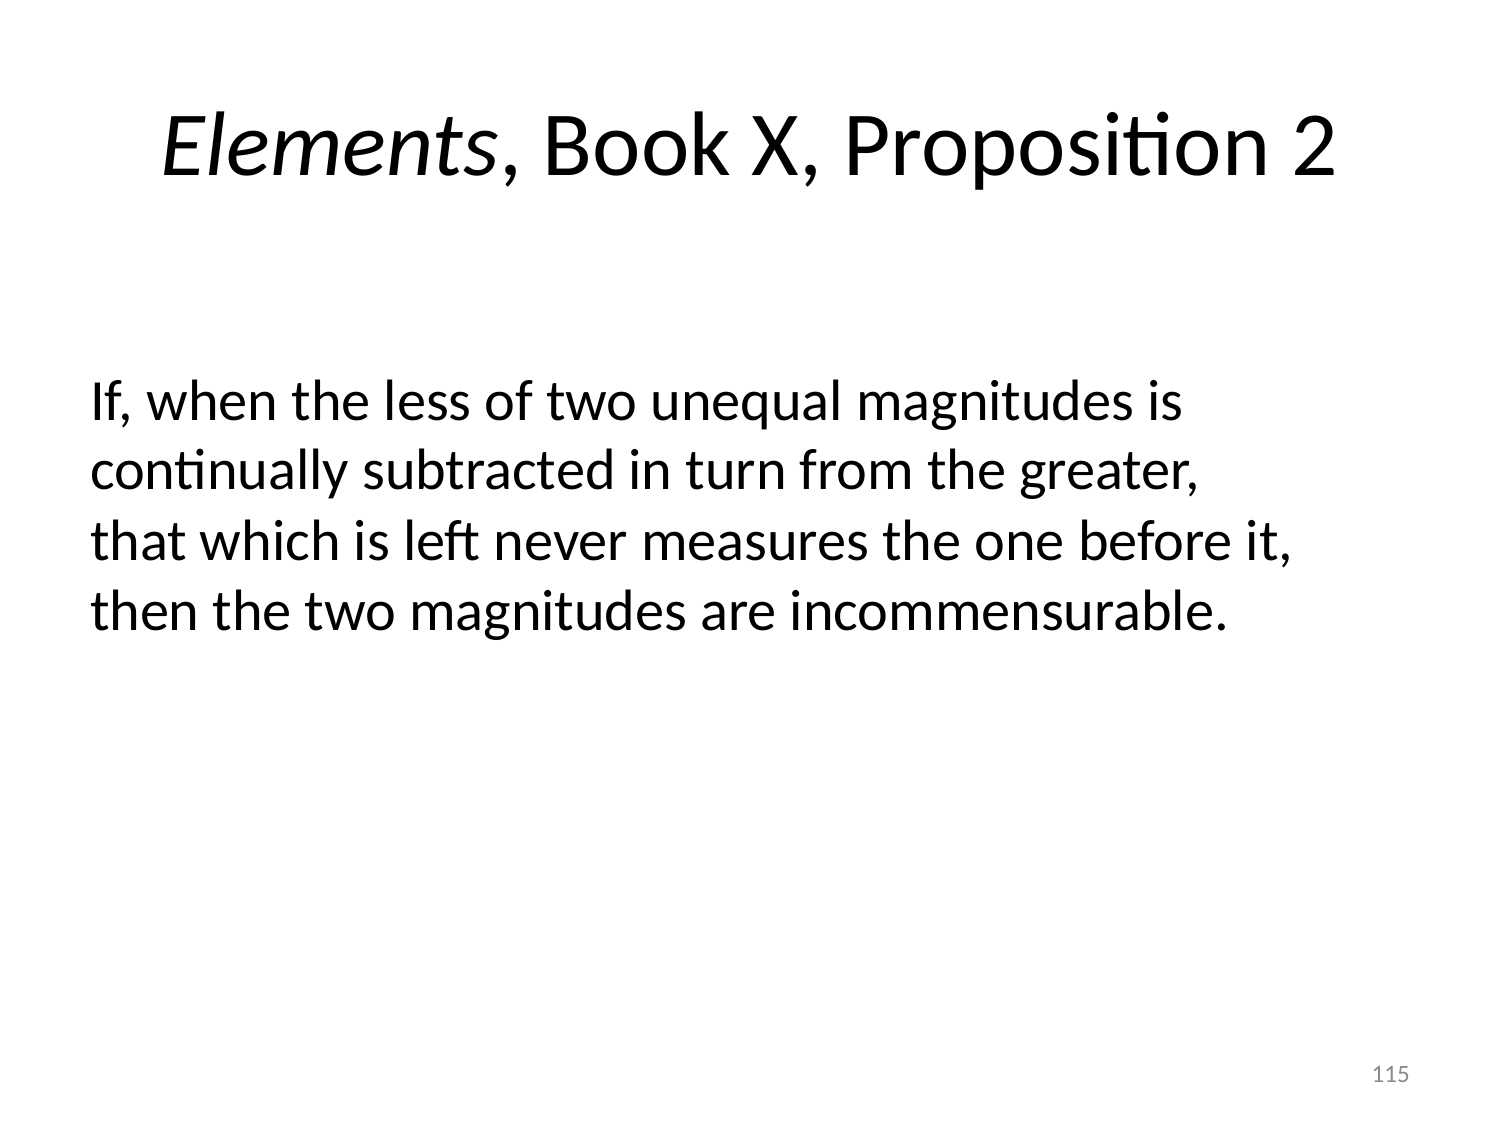

# Elements, Book X, Proposition 2

If, when the less of two unequal magnitudes is continually subtracted in turn from the greater,
that which is left never measures the one before it, then the two magnitudes are incommensurable.
115